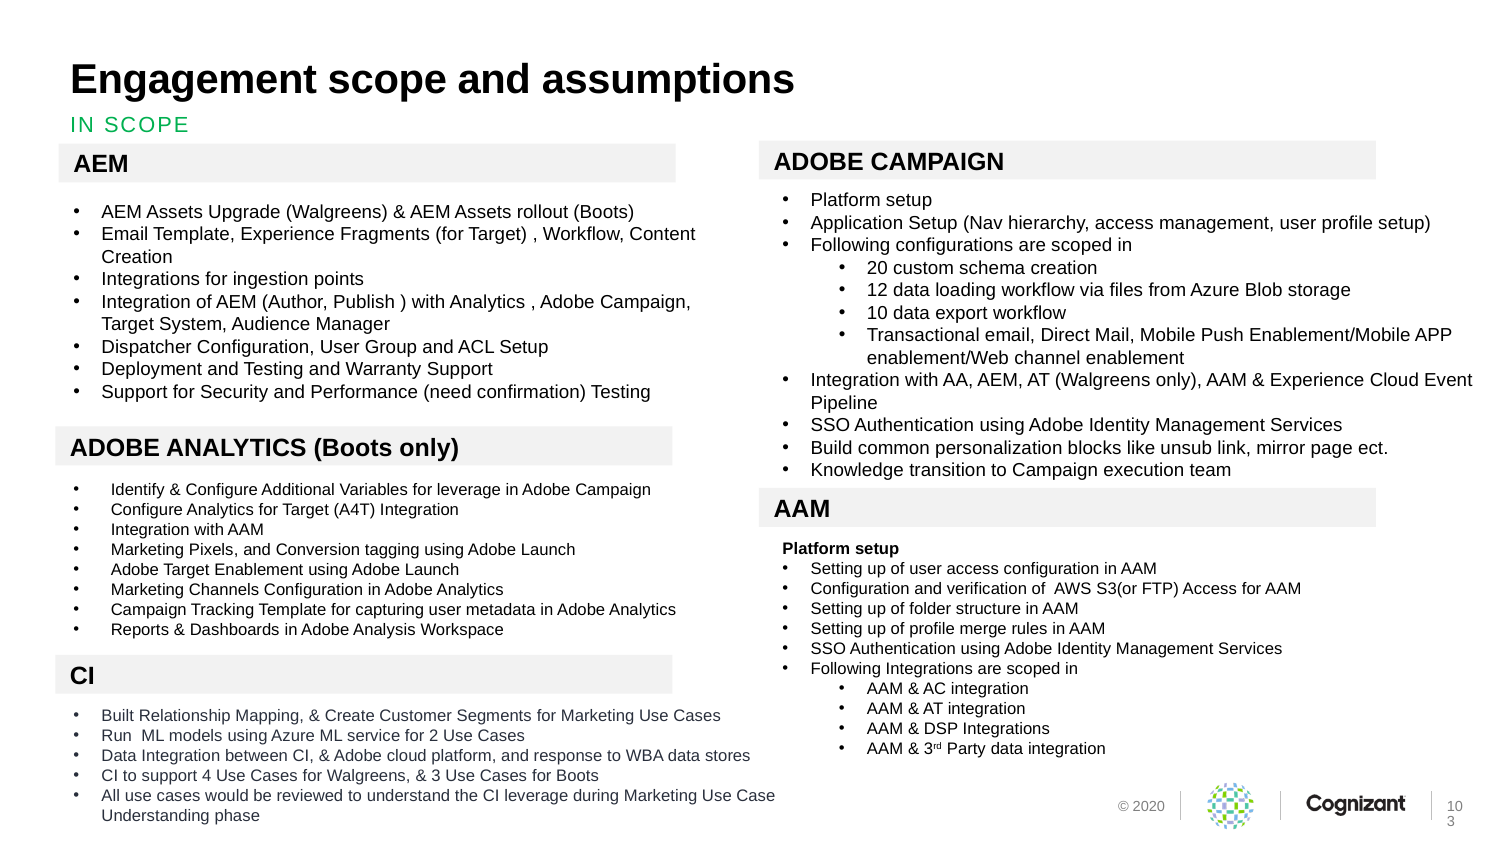

# Engagement scope and assumptions
IN SCOPE
ADOBE CAMPAIGN
AEM
AEM Assets Upgrade (Walgreens) & AEM Assets rollout (Boots)
Email Template, Experience Fragments (for Target) , Workflow, Content Creation
Integrations for ingestion points
Integration of AEM (Author, Publish ) with Analytics , Adobe Campaign, Target System, Audience Manager
Dispatcher Configuration, User Group and ACL Setup
Deployment and Testing and Warranty Support
Support for Security and Performance (need confirmation) Testing
Platform setup
Application Setup (Nav hierarchy, access management, user profile setup)
Following configurations are scoped in
20 custom schema creation
12 data loading workflow via files from Azure Blob storage
10 data export workflow
Transactional email, Direct Mail, Mobile Push Enablement/Mobile APP enablement/Web channel enablement
Integration with AA, AEM, AT (Walgreens only), AAM & Experience Cloud Event Pipeline
SSO Authentication using Adobe Identity Management Services
Build common personalization blocks like unsub link, mirror page ect.
Knowledge transition to Campaign execution team

ADOBE ANALYTICS (Boots only)
Identify & Configure Additional Variables for leverage in Adobe Campaign
Configure Analytics for Target (A4T) Integration
Integration with AAM
Marketing Pixels, and Conversion tagging using Adobe Launch
Adobe Target Enablement using Adobe Launch
Marketing Channels Configuration in Adobe Analytics
Campaign Tracking Template for capturing user metadata in Adobe Analytics
Reports & Dashboards in Adobe Analysis Workspace
AAM
Platform setup
Setting up of user access configuration in AAM
Configuration and verification of  AWS S3(or FTP) Access for AAM
Setting up of folder structure in AAM
Setting up of profile merge rules in AAM
SSO Authentication using Adobe Identity Management Services
Following Integrations are scoped in
AAM & AC integration
AAM & AT integration
AAM & DSP Integrations
AAM & 3rd Party data integration

CI
Built Relationship Mapping, & Create Customer Segments for Marketing Use Cases
Run  ML models using Azure ML service for 2 Use Cases
Data Integration between CI, & Adobe cloud platform, and response to WBA data stores
CI to support 4 Use Cases for Walgreens, & 3 Use Cases for Boots
All use cases would be reviewed to understand the CI leverage during Marketing Use Case Understanding phase
103
© 2020